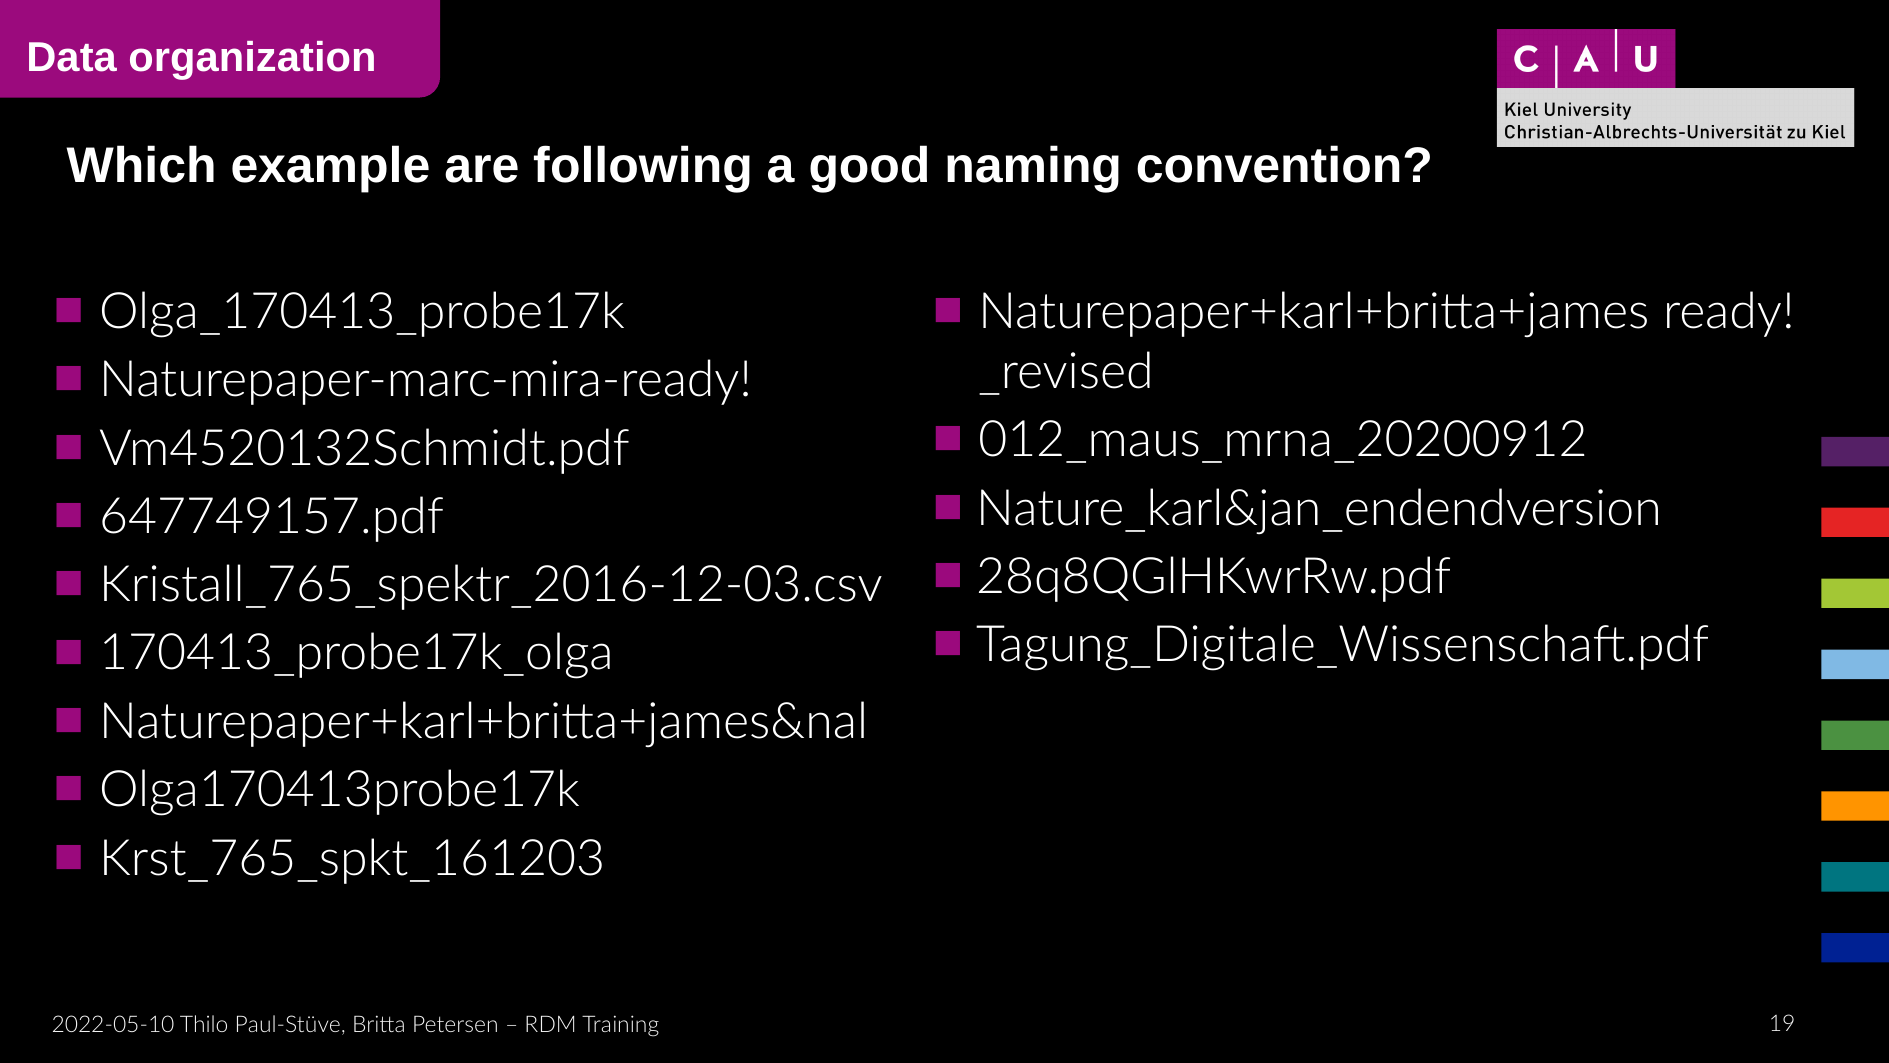

Data organization
# Which example are following a good naming convention?
Olga_170413_probe17k
Naturepaper-marc-mira-ready!
Vm4520132Schmidt.pdf
647749157.pdf
Kristall_765_spektr_2016-12-03.csv
170413_probe17k_olga
Naturepaper+karl+britta+james&nal
Olga170413probe17k
Krst_765_spkt_161203
Naturepaper+karl+britta+james ready!_revised
012_maus_mrna_20200912
Nature_karl&jan_endendversion
28q8QGlHKwrRw.pdf
Tagung_Digitale_Wissenschaft.pdf

19